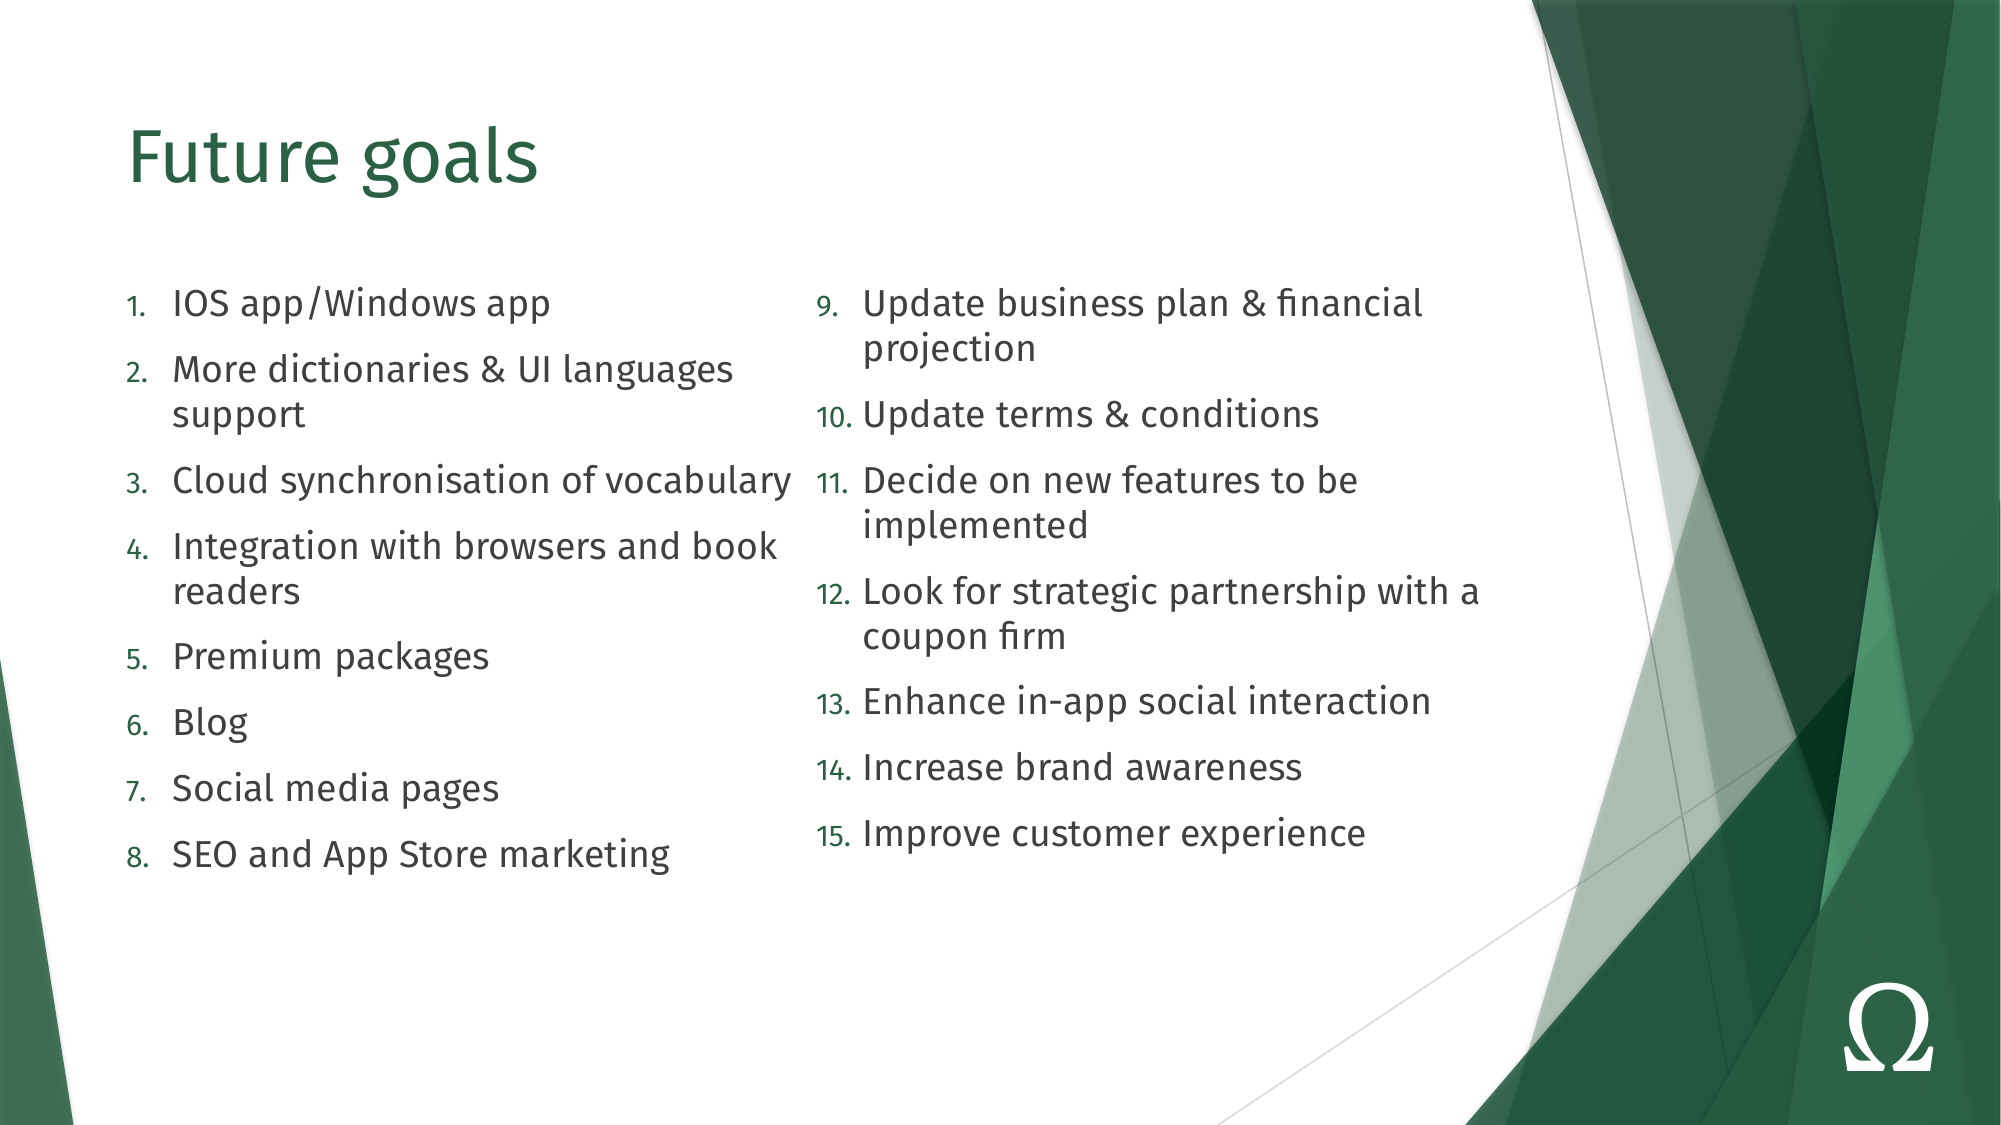

# Future goals
IOS app/Windows app
More dictionaries & UI languages support
Cloud synchronisation of vocabulary
Integration with browsers and book readers
Premium packages
Blog
Social media pages
SEO and App Store marketing
Update business plan & financial projection
Update terms & conditions
Decide on new features to be implemented
Look for strategic partnership with a coupon firm
Enhance in-app social interaction
Increase brand awareness
Improve customer experience
Ω